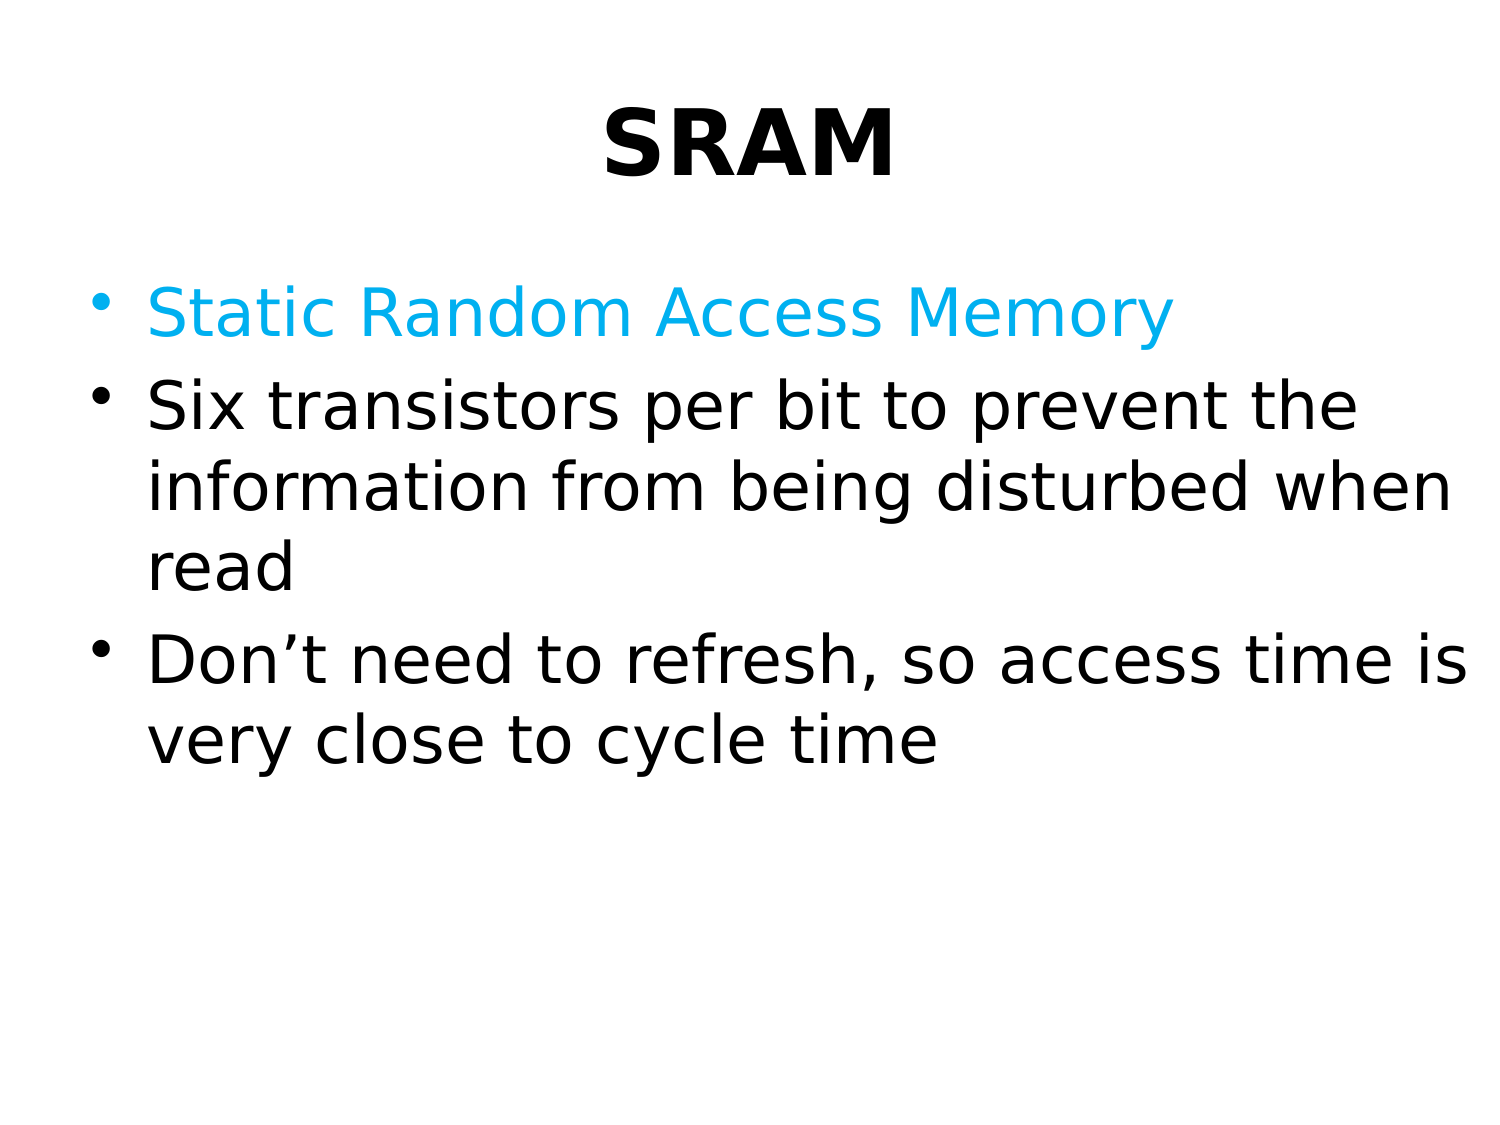

# SRAM
Static Random Access Memory
Six transistors per bit to prevent the information from being disturbed when read
Don’t need to refresh, so access time is very close to cycle time